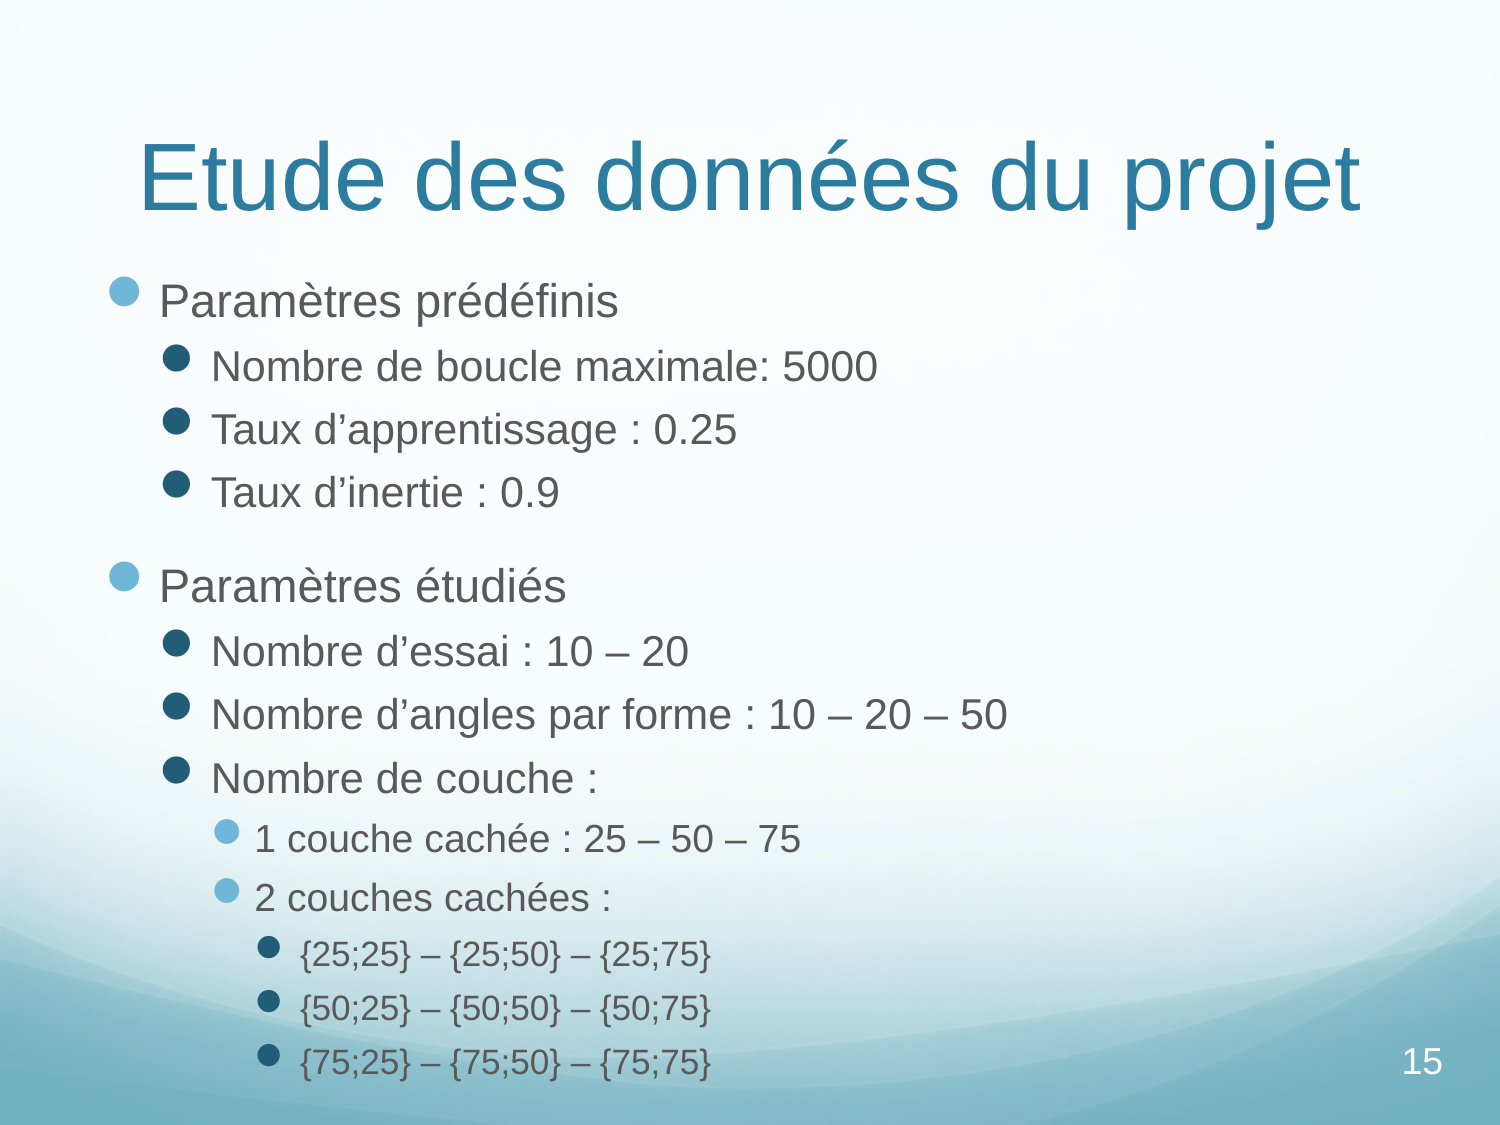

# Etude des données du projet
Paramètres prédéfinis
Nombre de boucle maximale: 5000
Taux d’apprentissage : 0.25
Taux d’inertie : 0.9
Paramètres étudiés
Nombre d’essai : 10 – 20
Nombre d’angles par forme : 10 – 20 – 50
Nombre de couche :
1 couche cachée : 25 – 50 – 75
2 couches cachées :
{25;25} – {25;50} – {25;75}
{50;25} – {50;50} – {50;75}
{75;25} – {75;50} – {75;75}
15